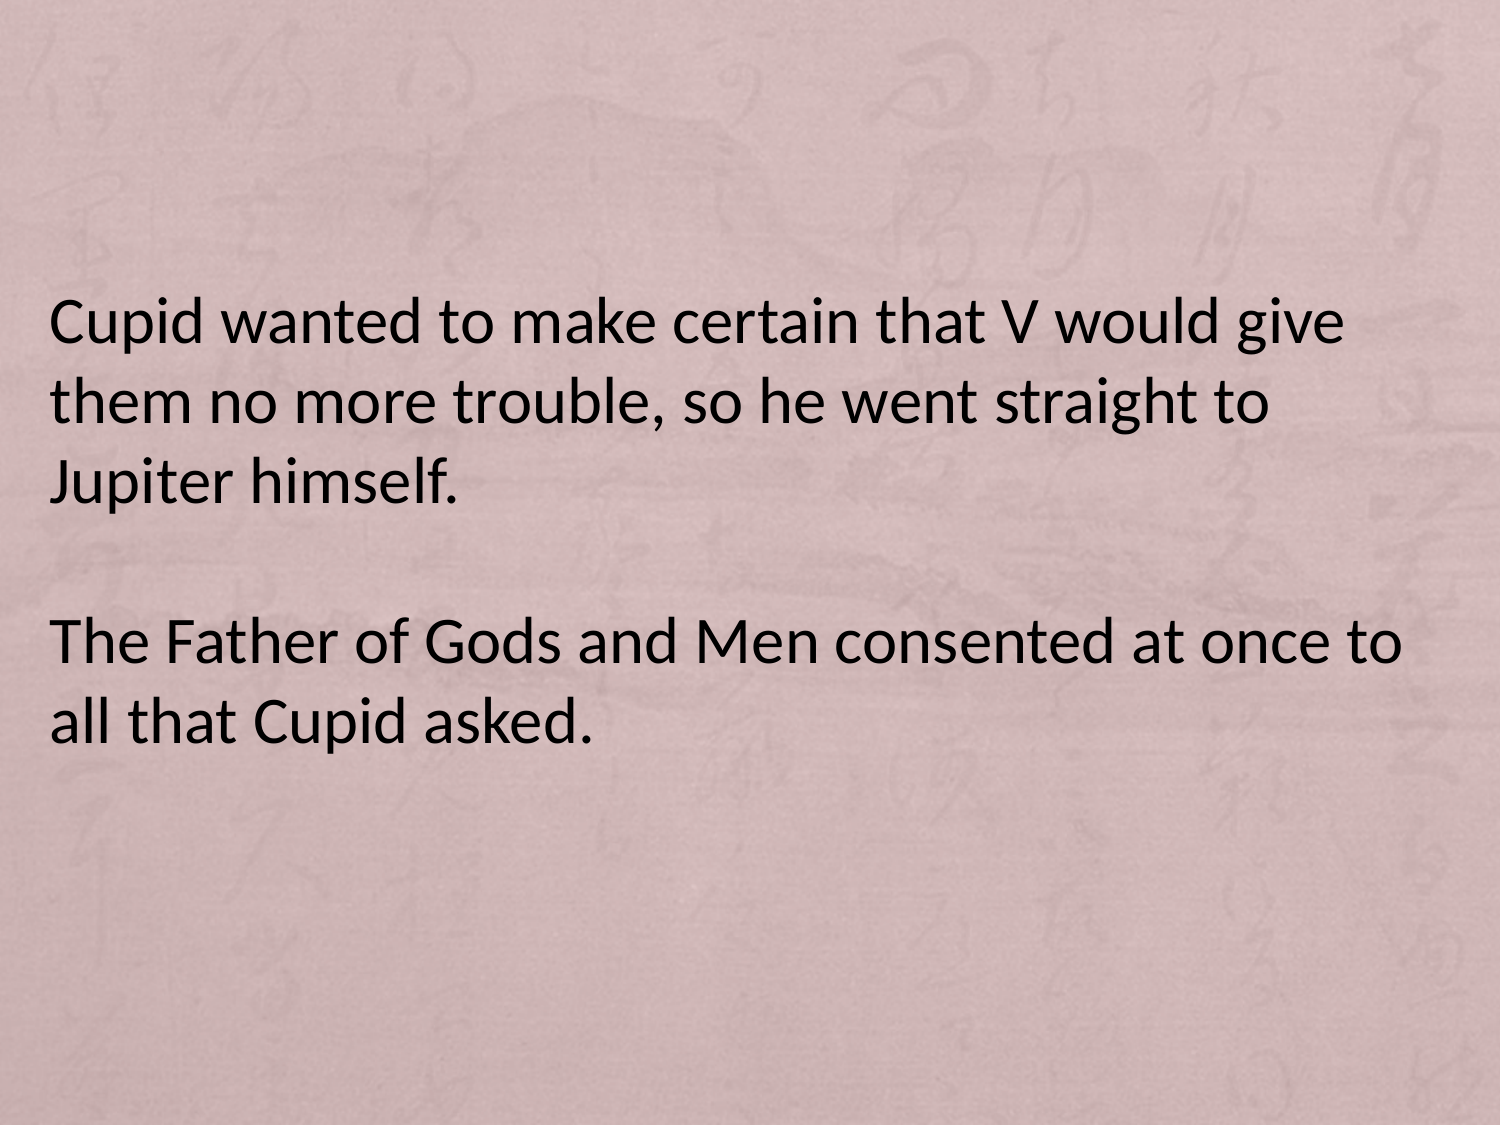

Cupid wanted to make certain that V would give them no more trouble, so he went straight to Jupiter himself.

The Father of Gods and Men consented at once to all that Cupid asked.